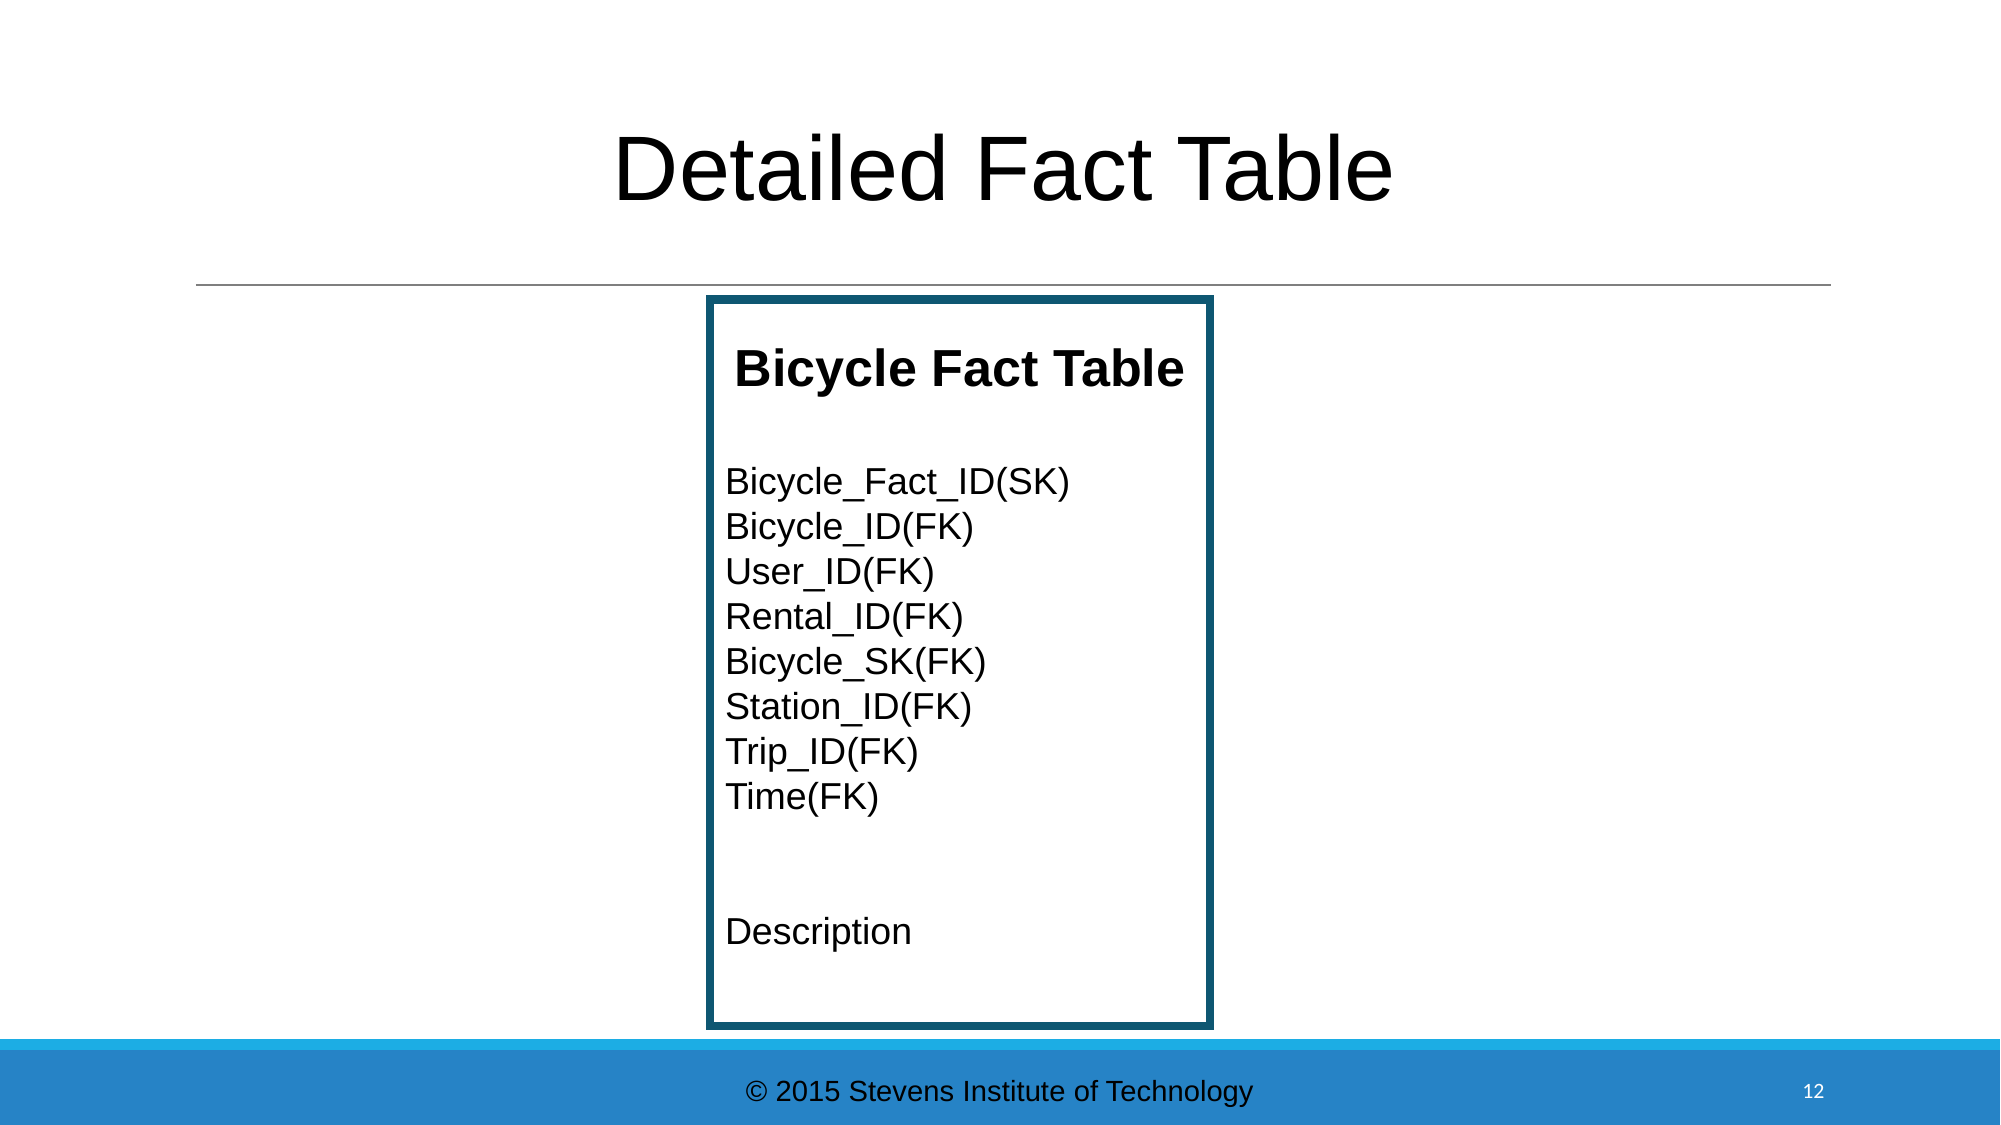

# Detailed Fact Table

Bicycle Fact Table

Bicycle_Fact_ID(SK)
Bicycle_ID(FK)
User_ID(FK)
Rental_ID(FK)
Bicycle_SK(FK)
Station_ID(FK)
Trip_ID(FK)
Time(FK)

Description

© 2015 Stevens Institute of Technology
12